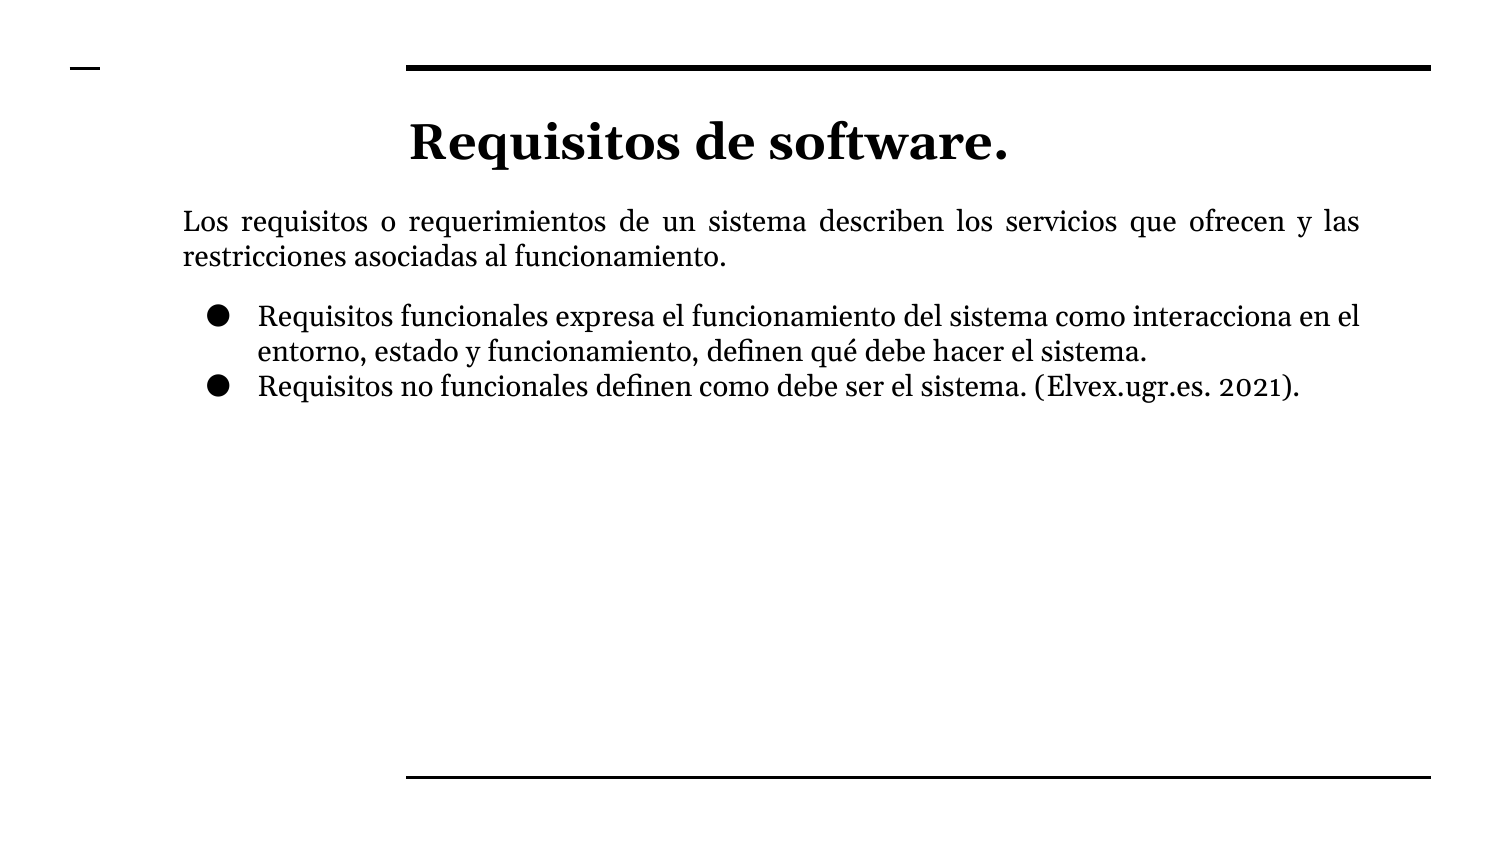

# Requisitos de software.
Los requisitos o requerimientos de un sistema describen los servicios que ofrecen y las restricciones asociadas al funcionamiento.
Requisitos funcionales expresa el funcionamiento del sistema como interacciona en el entorno, estado y funcionamiento, definen qué debe hacer el sistema.
Requisitos no funcionales definen como debe ser el sistema. (Elvex.ugr.es. 2021).